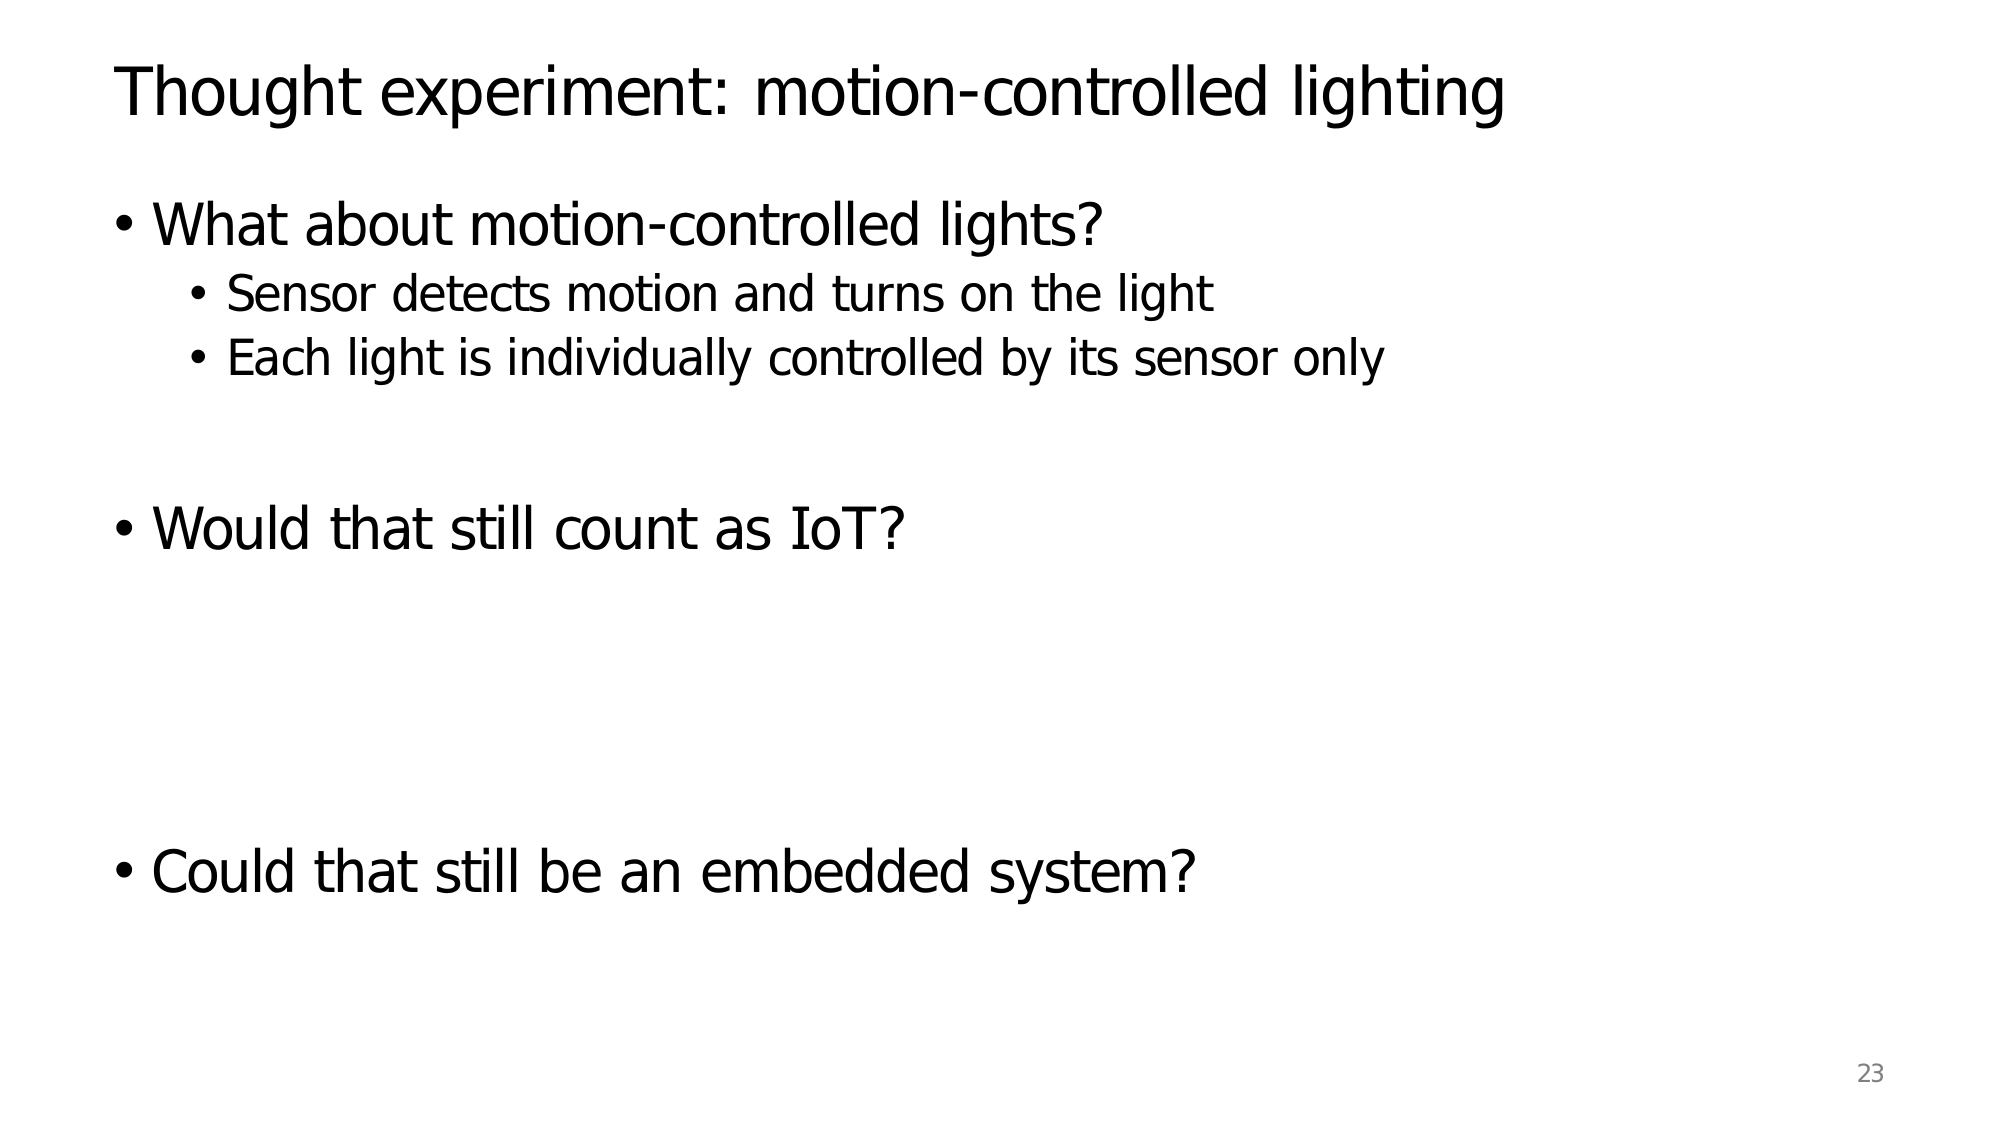

# Thought experiment: motion-controlled lighting
What about motion-controlled lights?
Sensor detects motion and turns on the light
Each light is individually controlled by its sensor only

Would that still count as IoT?

Could that still be an embedded system?

23